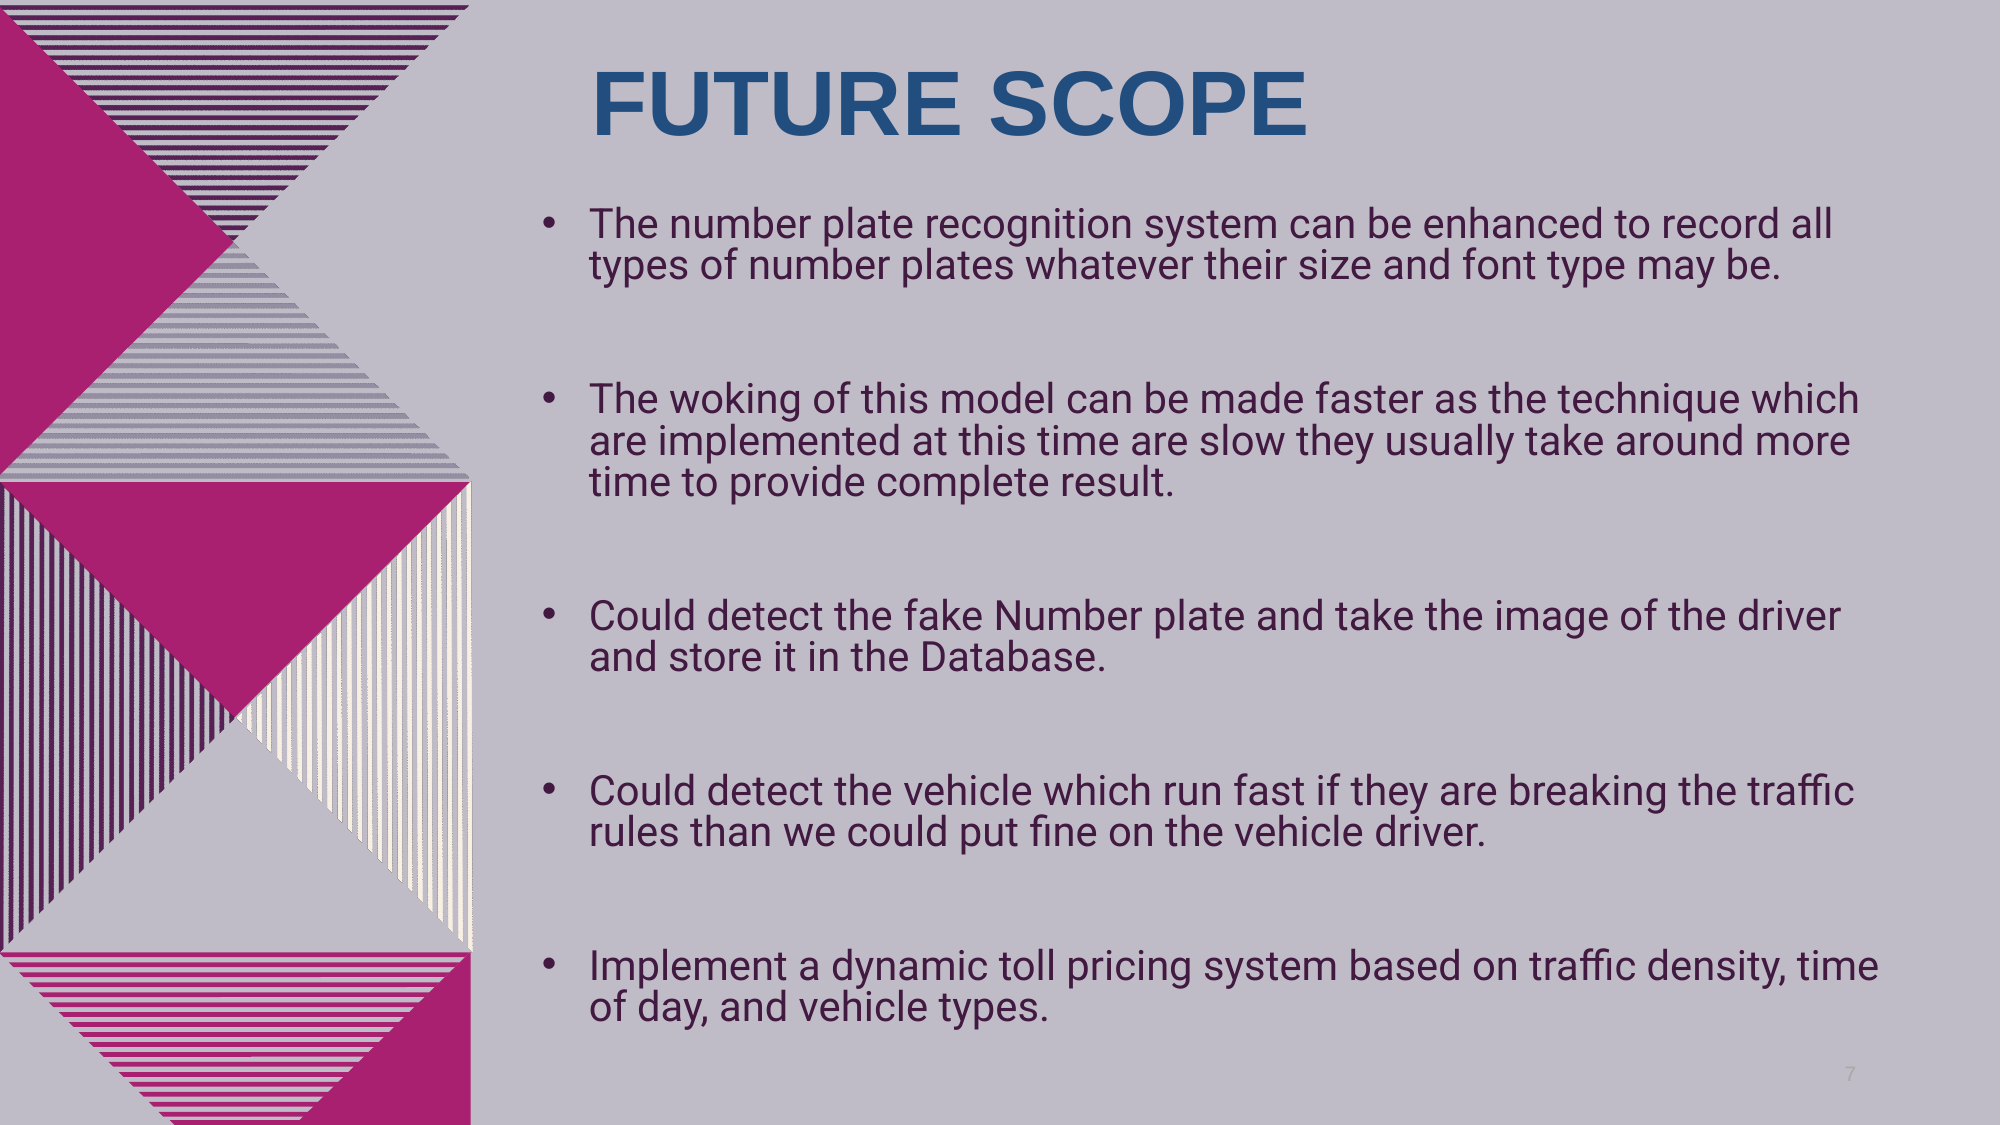

# Future Scope
The number plate recognition system can be enhanced to record all types of number plates whatever their size and font type may be.

The woking of this model can be made faster as the technique which are implemented at this time are slow they usually take around more time to provide complete result.

Could detect the fake Number plate and take the image of the driver and store it in the Database.

Could detect the vehicle which run fast if they are breaking the traffic rules than we could put fine on the vehicle driver.

Implement a dynamic toll pricing system based on traffic density, time of day, and vehicle types.

7